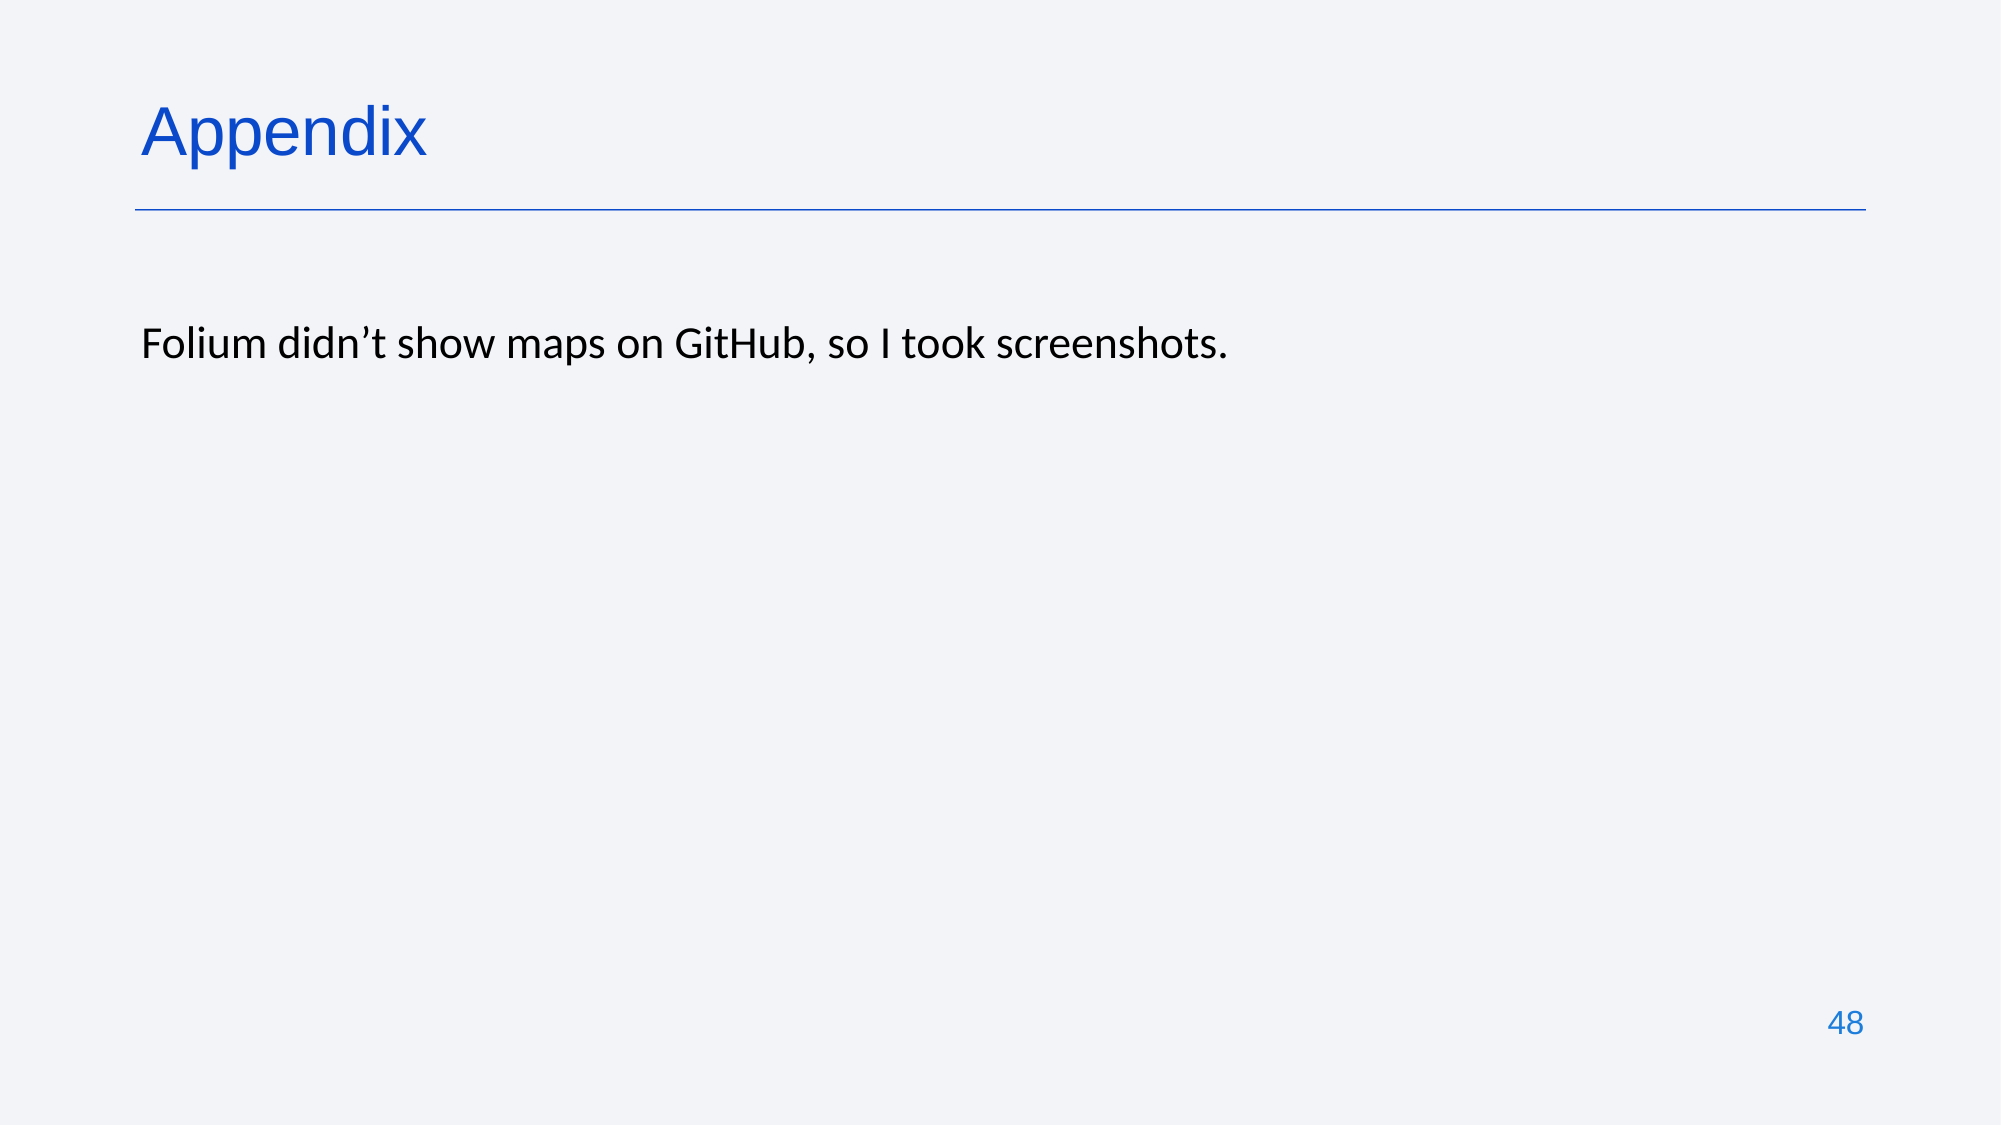

Appendix
Folium didn’t show maps on GitHub, so I took screenshots.
48